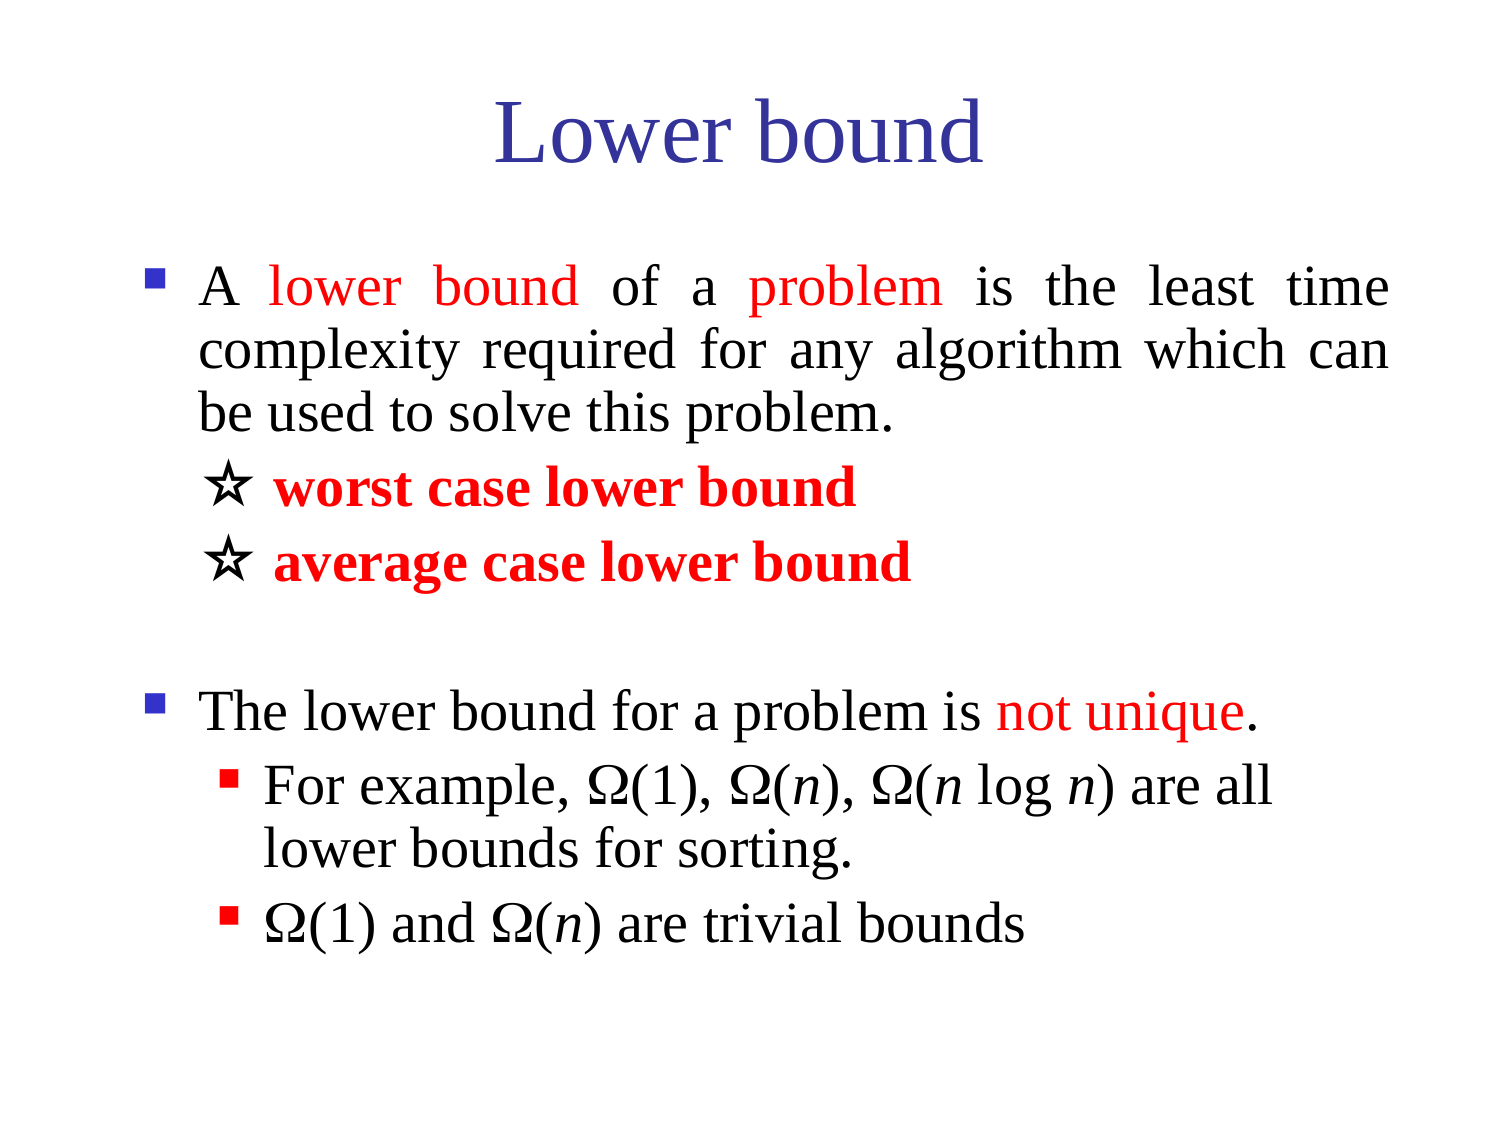

# Lower bound
A lower bound of a problem is the least time complexity required for any algorithm which can be used to solve this problem.
 	☆ worst case lower bound
	☆ average case lower bound

The lower bound for a problem is not unique.
For example, Ω(1), Ω(n), Ω(n log n) are all lower bounds for sorting.
Ω(1) and Ω(n) are trivial bounds